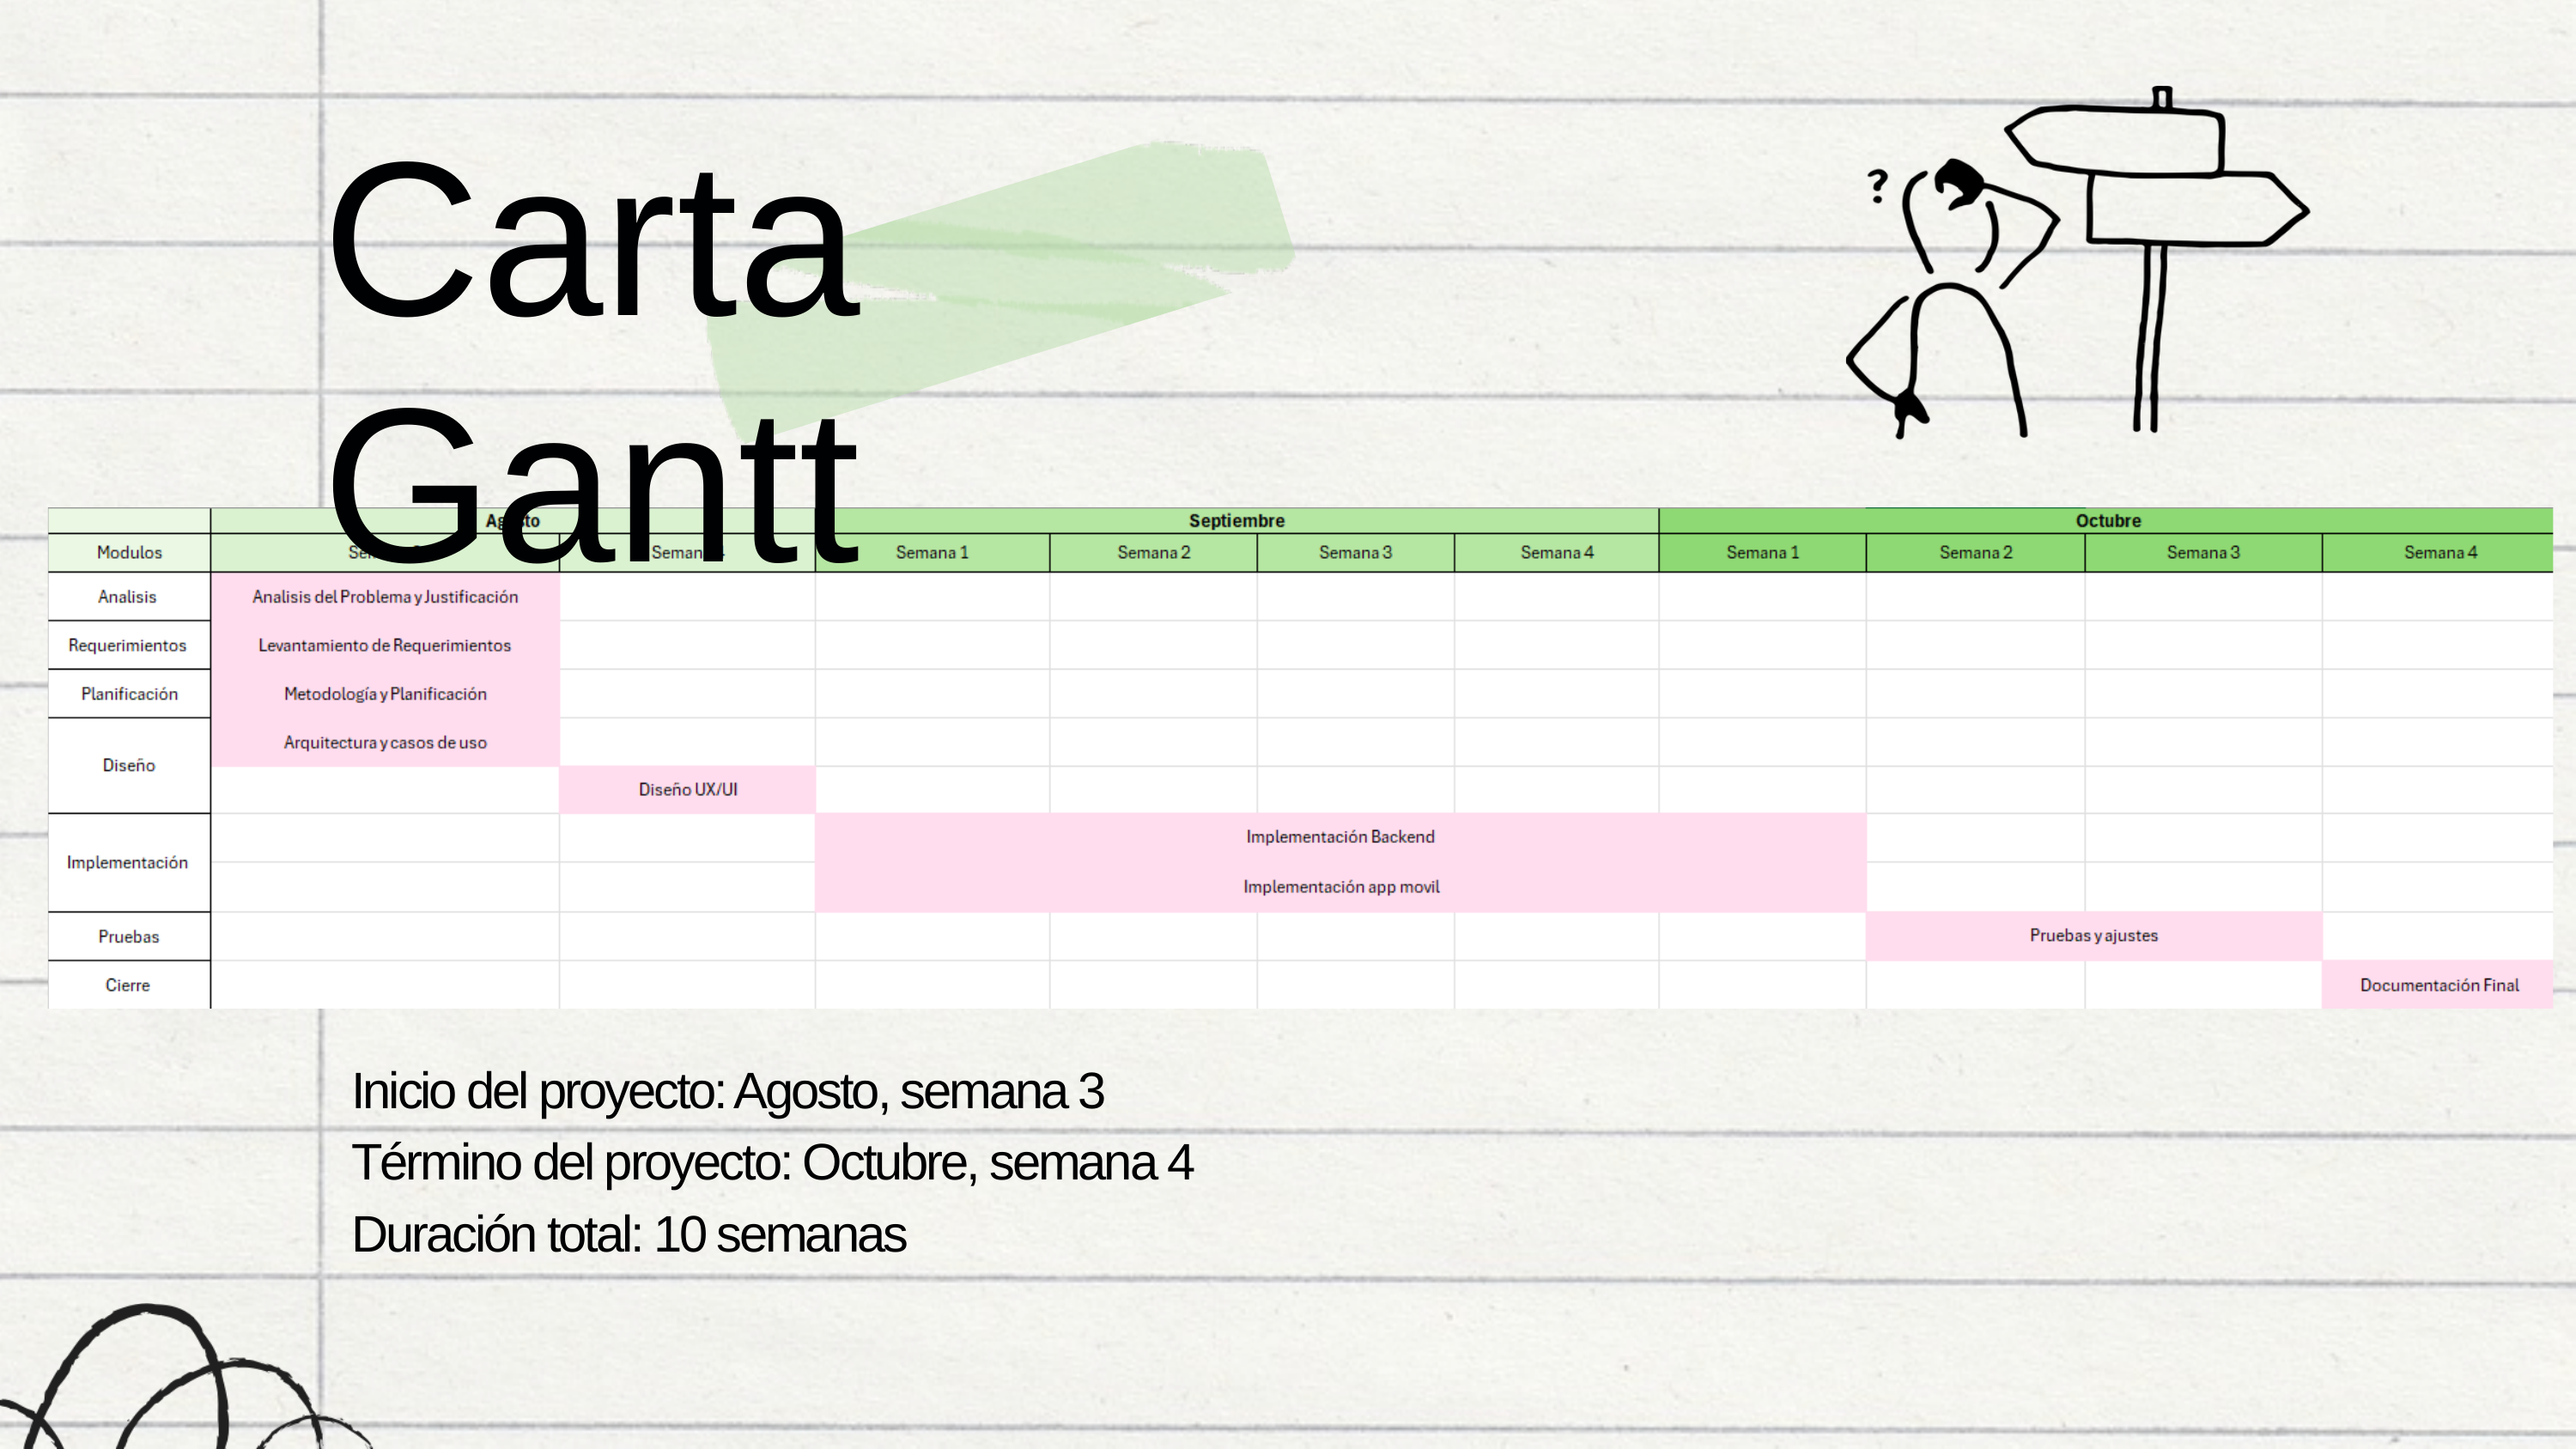

Carta Gantt

Inicio del proyecto: Agosto, semana 3
Término del proyecto: Octubre, semana 4
Duración total: 10 semanas